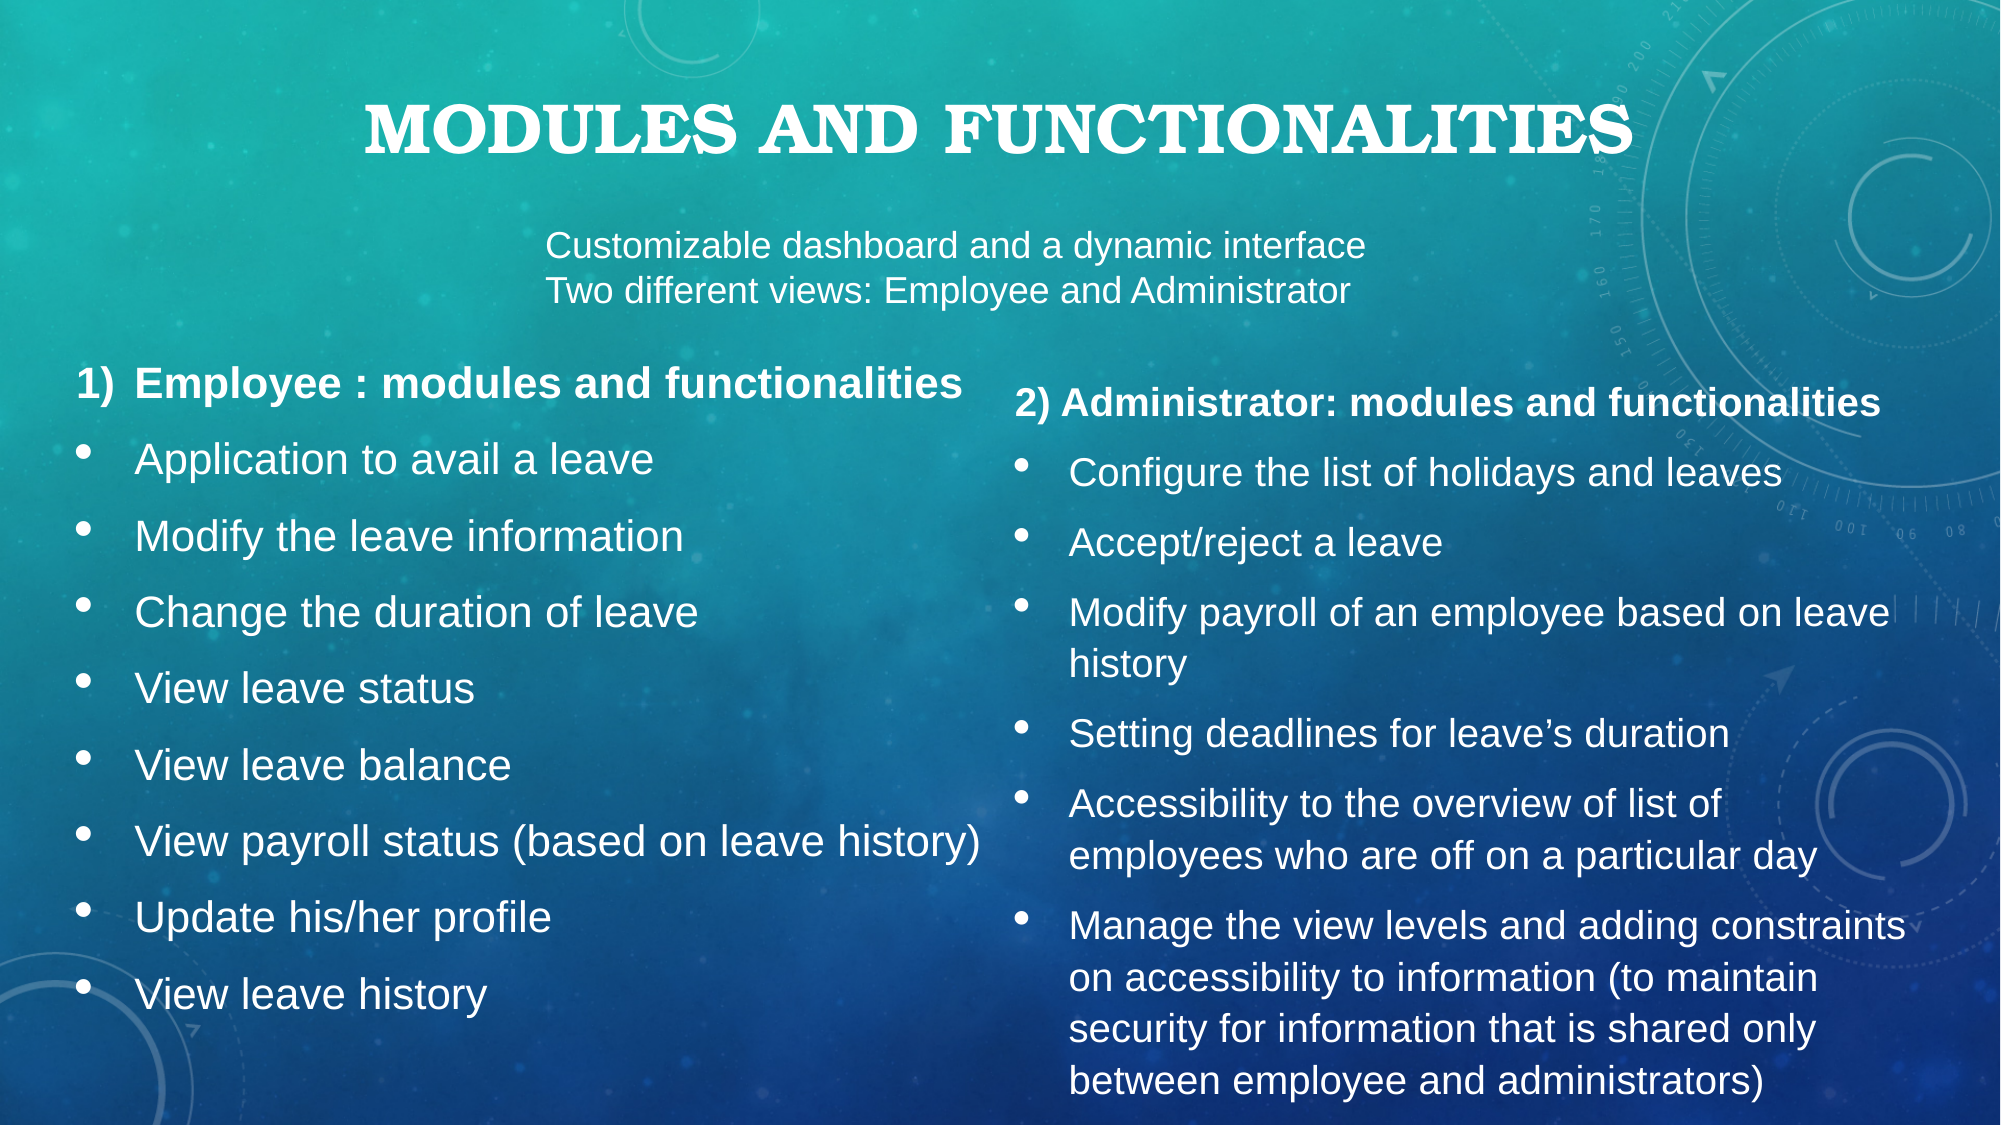

# Modules and functionalities
Customizable dashboard and a dynamic interface
Two different views: Employee and Administrator

Employee : modules and functionalities
Application to avail a leave
Modify the leave information
Change the duration of leave
View leave status
View leave balance
View payroll status (based on leave history)
Update his/her profile
View leave history

2) Administrator: modules and functionalities
Configure the list of holidays and leaves
Accept/reject a leave
Modify payroll of an employee based on leave history
Setting deadlines for leave’s duration
Accessibility to the overview of list of employees who are off on a particular day
Manage the view levels and adding constraints on accessibility to information (to maintain security for information that is shared only between employee and administrators)